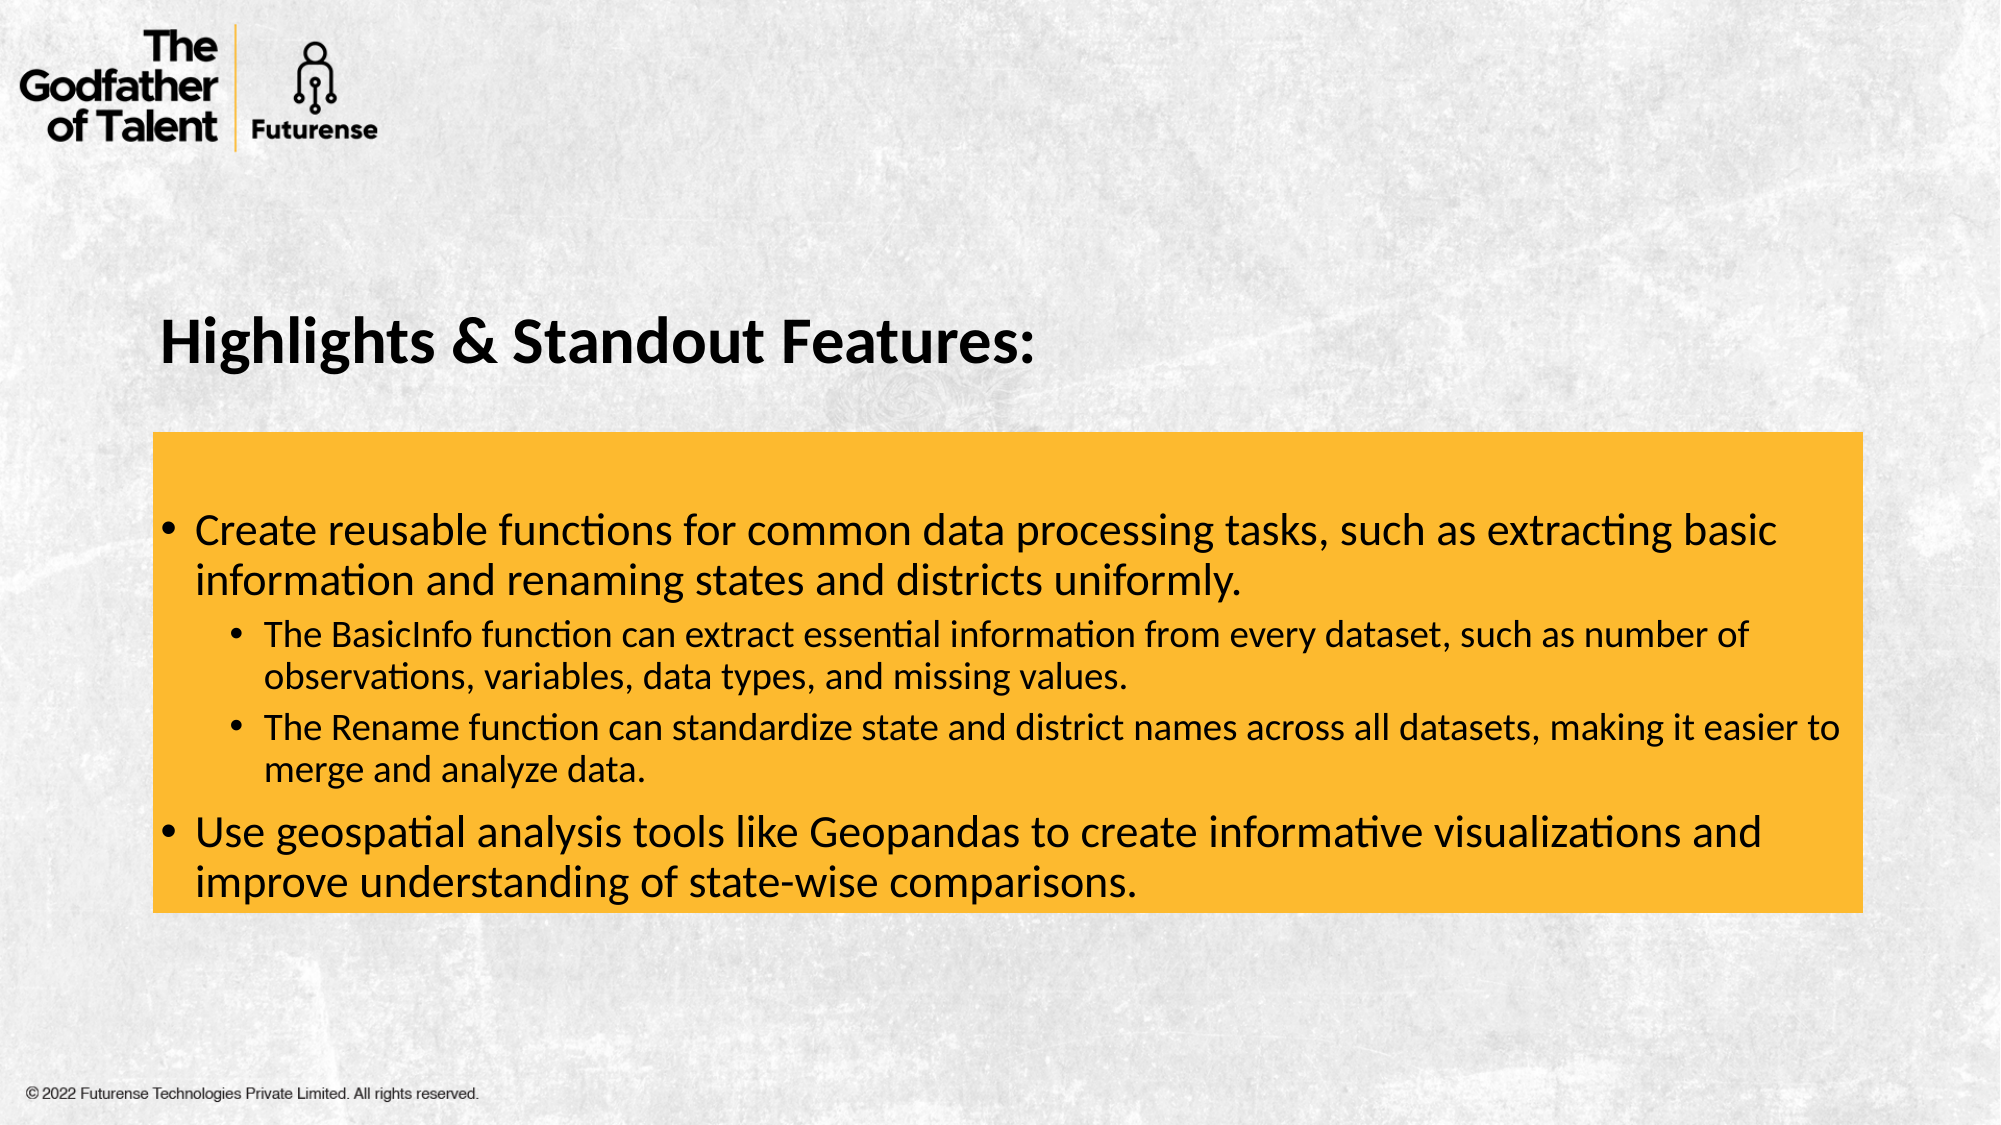

# Highlights & Standout Features:

Create reusable functions for common data processing tasks, such as extracting basic information and renaming states and districts uniformly.
The BasicInfo function can extract essential information from every dataset, such as number of observations, variables, data types, and missing values.
The Rename function can standardize state and district names across all datasets, making it easier to merge and analyze data.
Use geospatial analysis tools like Geopandas to create informative visualizations and improve understanding of state-wise comparisons.